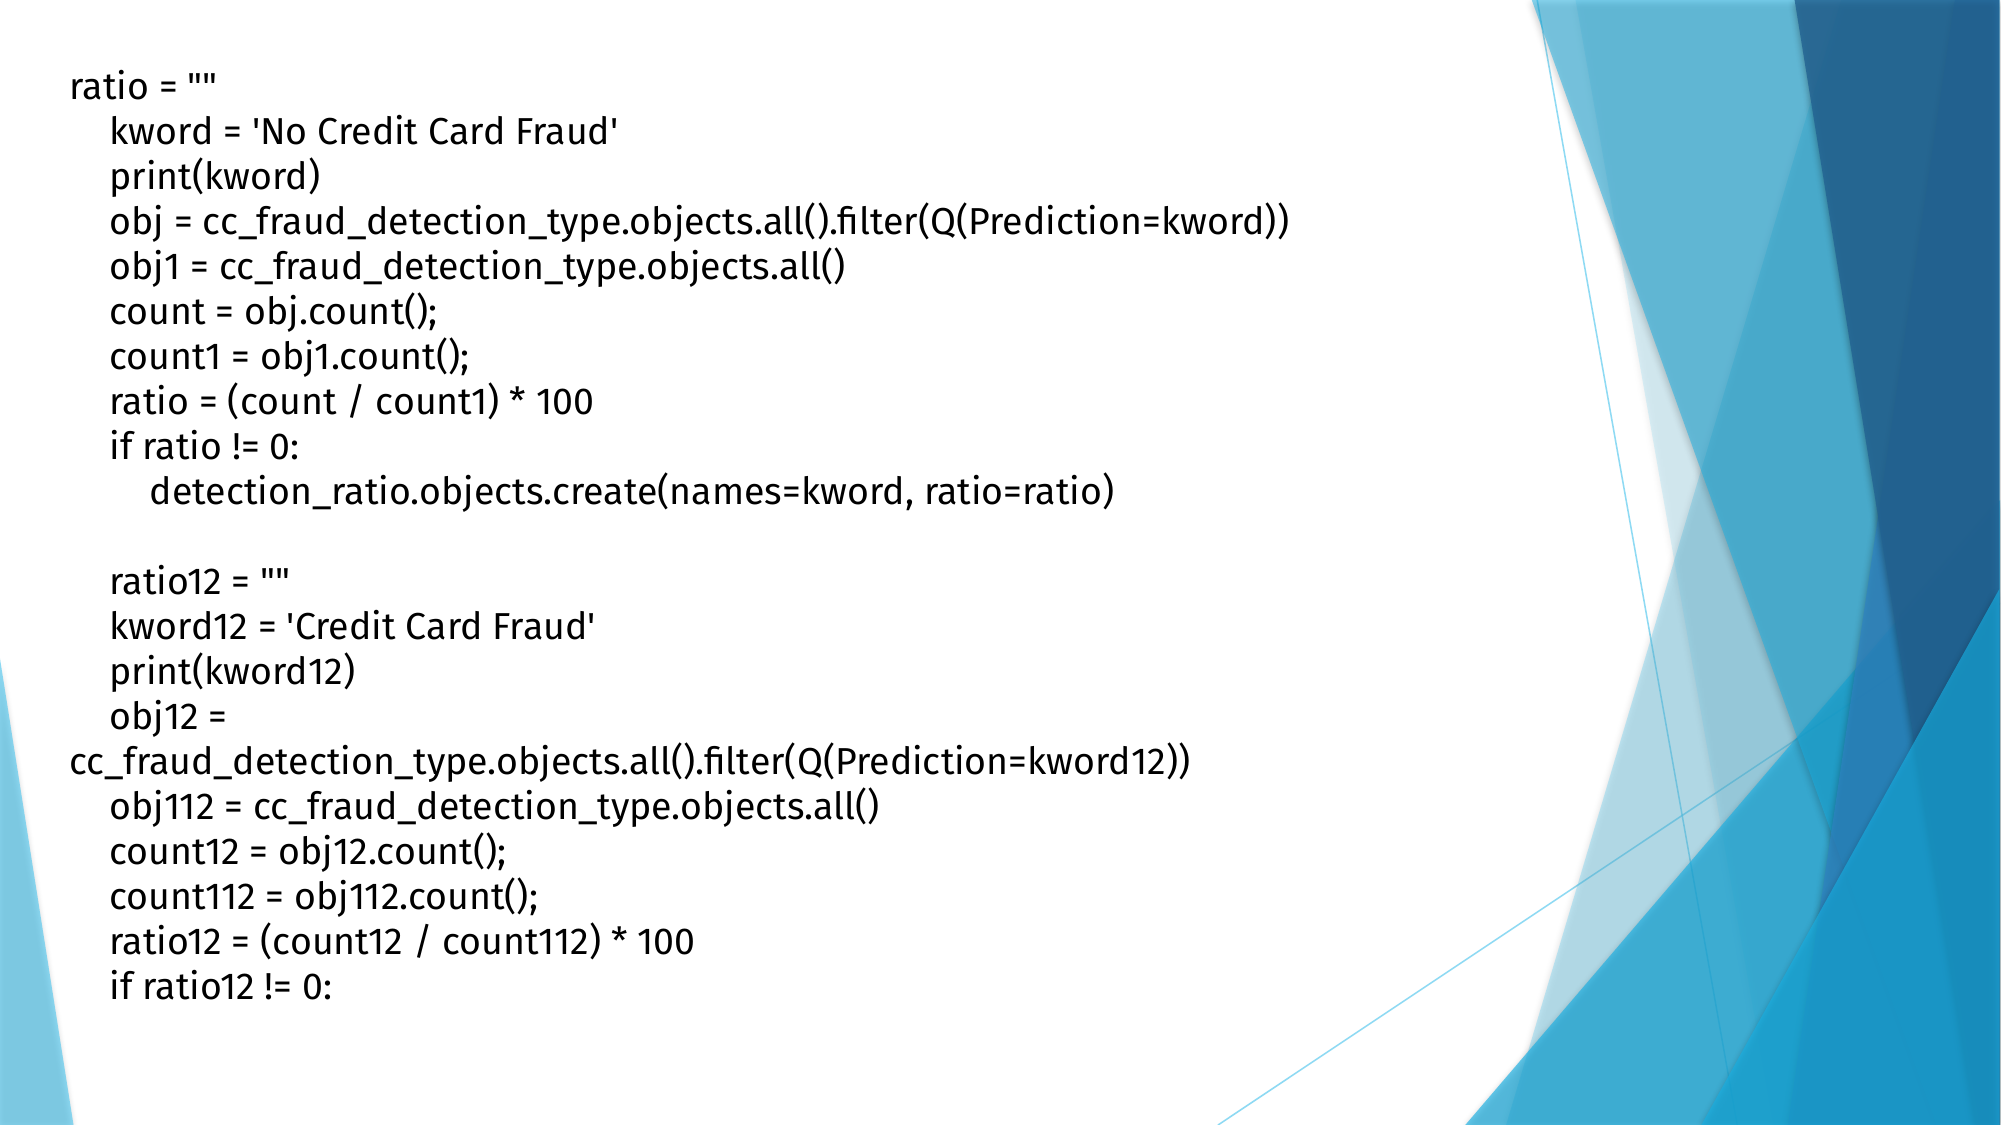

ratio = ""
    kword = 'No Credit Card Fraud'
    print(kword)
    obj = cc_fraud_detection_type.objects.all().filter(Q(Prediction=kword))
    obj1 = cc_fraud_detection_type.objects.all()
    count = obj.count();
    count1 = obj1.count();
    ratio = (count / count1) * 100
    if ratio != 0:
        detection_ratio.objects.create(names=kword, ratio=ratio)

    ratio12 = ""
    kword12 = 'Credit Card Fraud'
    print(kword12)
    obj12 = cc_fraud_detection_type.objects.all().filter(Q(Prediction=kword12))
    obj112 = cc_fraud_detection_type.objects.all()
    count12 = obj12.count();
    count112 = obj112.count();
    ratio12 = (count12 / count112) * 100
    if ratio12 != 0: